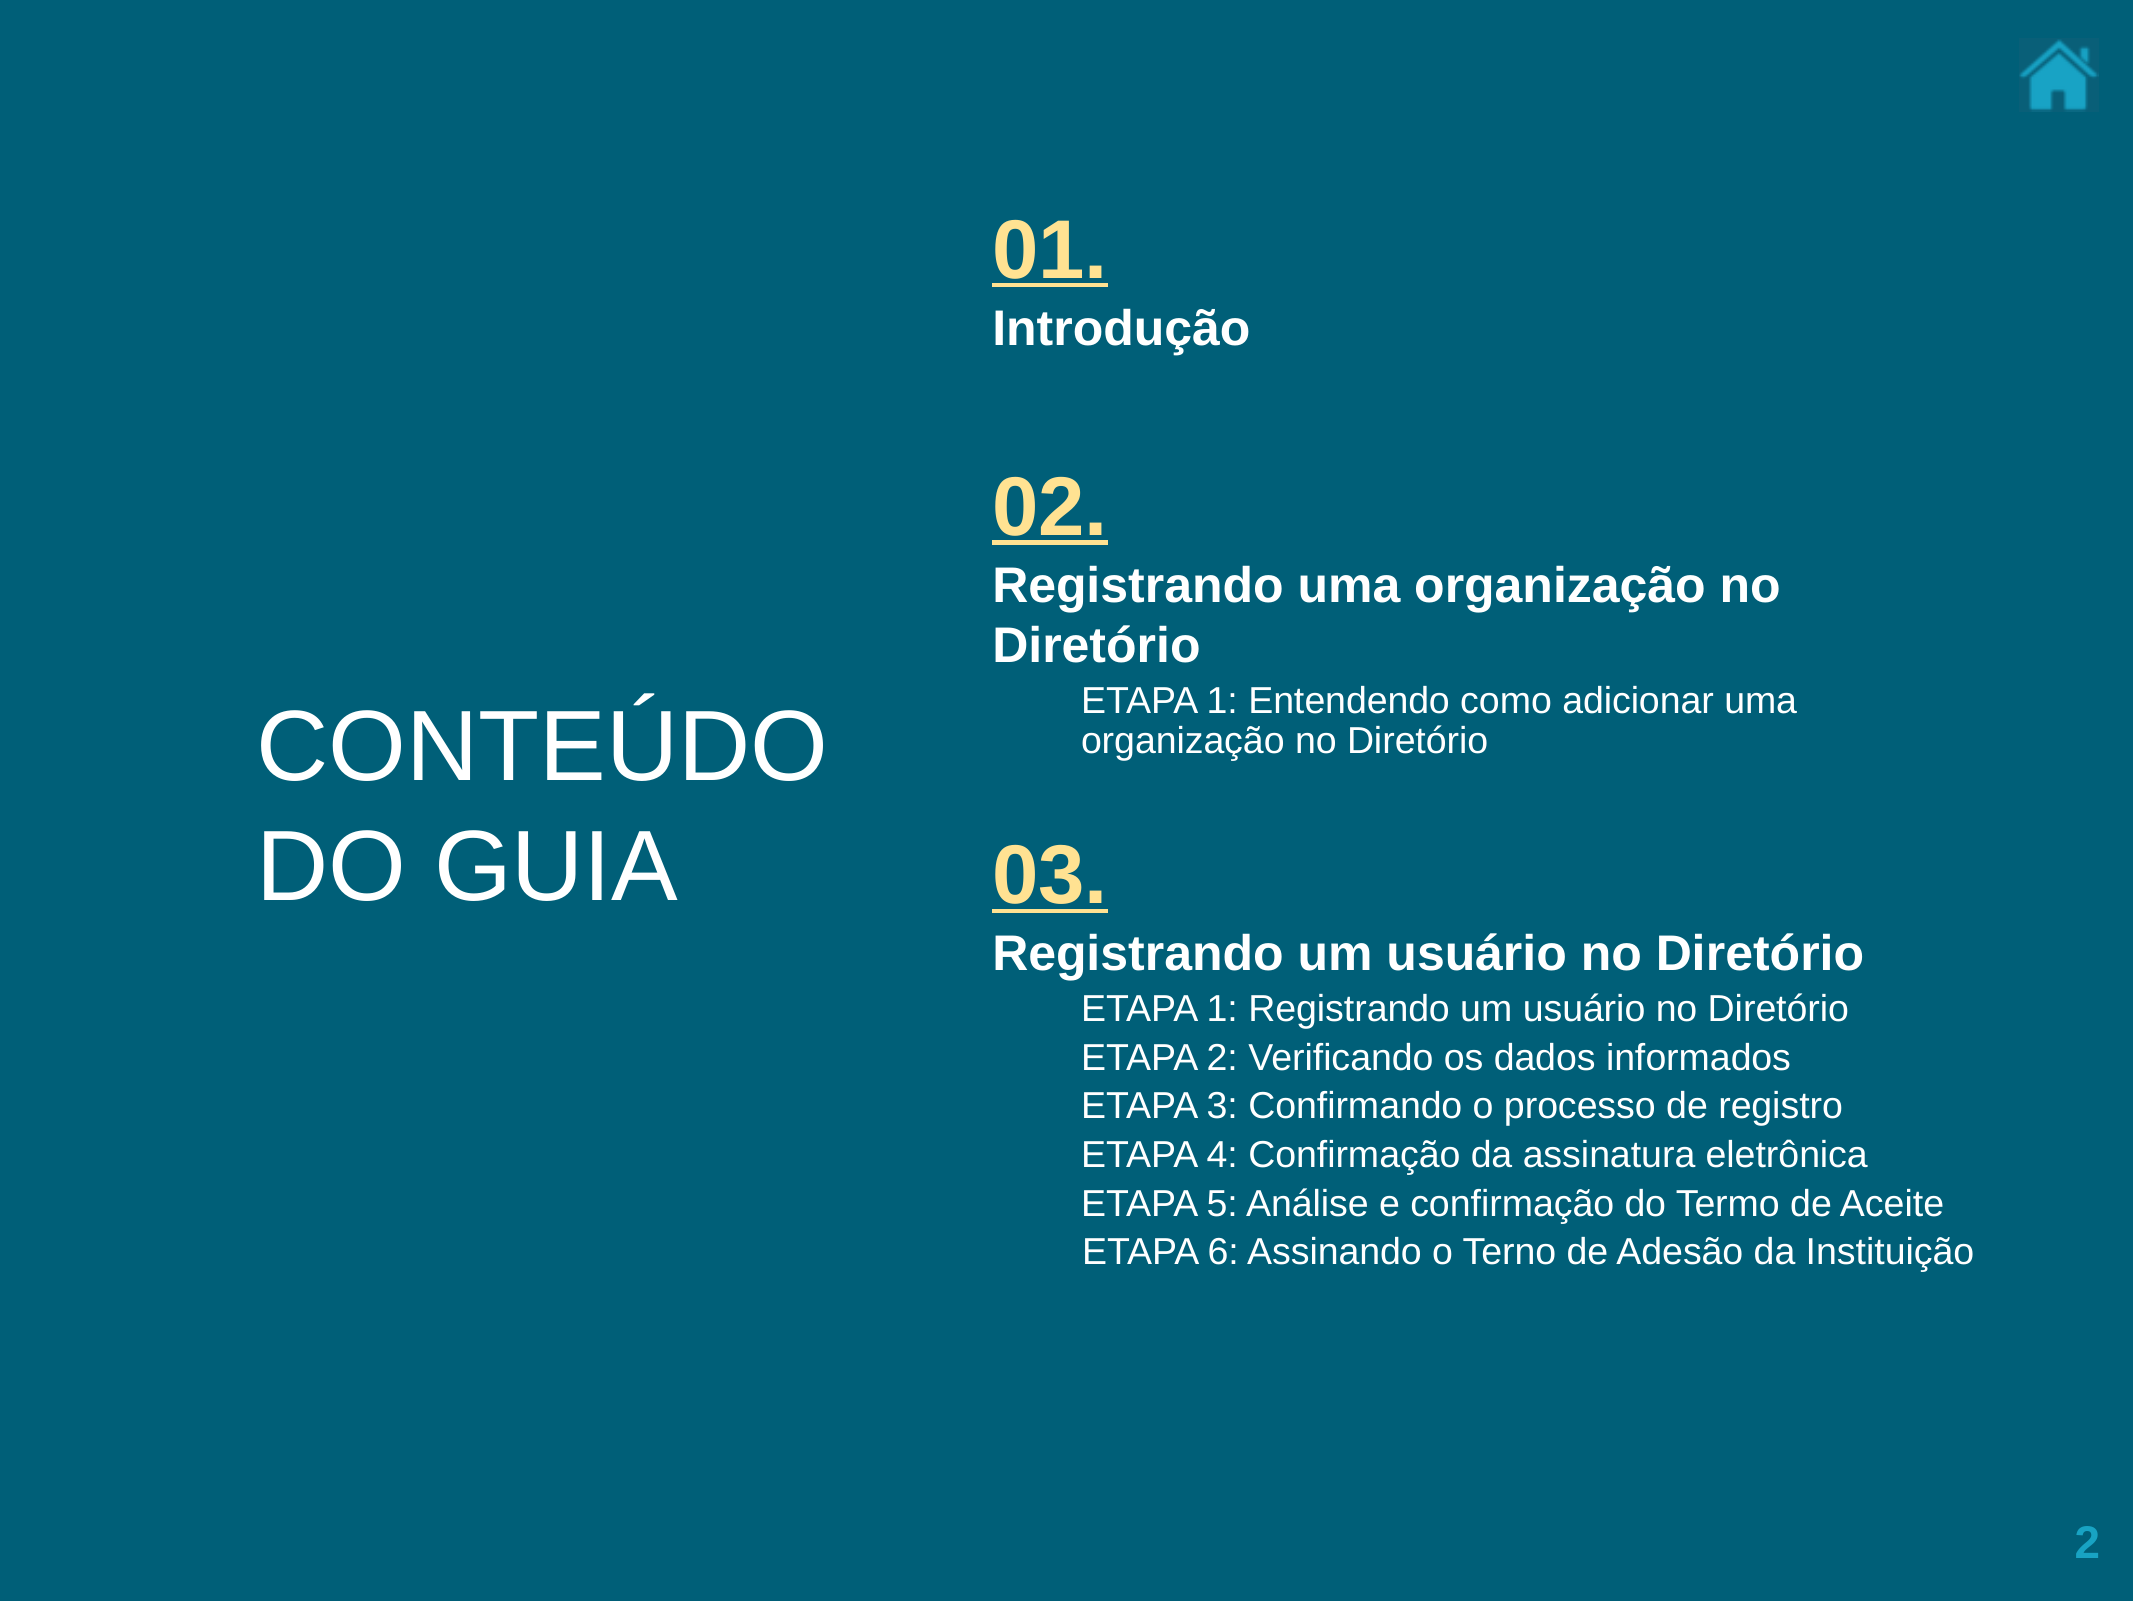

01.
Introdução
03.
Registrando um usuário no Diretório
ETAPA 1: Registrando um usuário no Diretório
ETAPA 2: Verificando os dados informados
ETAPA 3: Confirmando o processo de registro
ETAPA 4: Confirmação da assinatura eletrônica
ETAPA 5: Análise e confirmação do Termo de Aceite
02.
Registrando uma organização no Diretório
ETAPA 1: Entendendo como adicionar uma organização no Diretório
CONTEÚDO
DO GUIA
ETAPA 6: Assinando o Terno de Adesão da Instituição
2